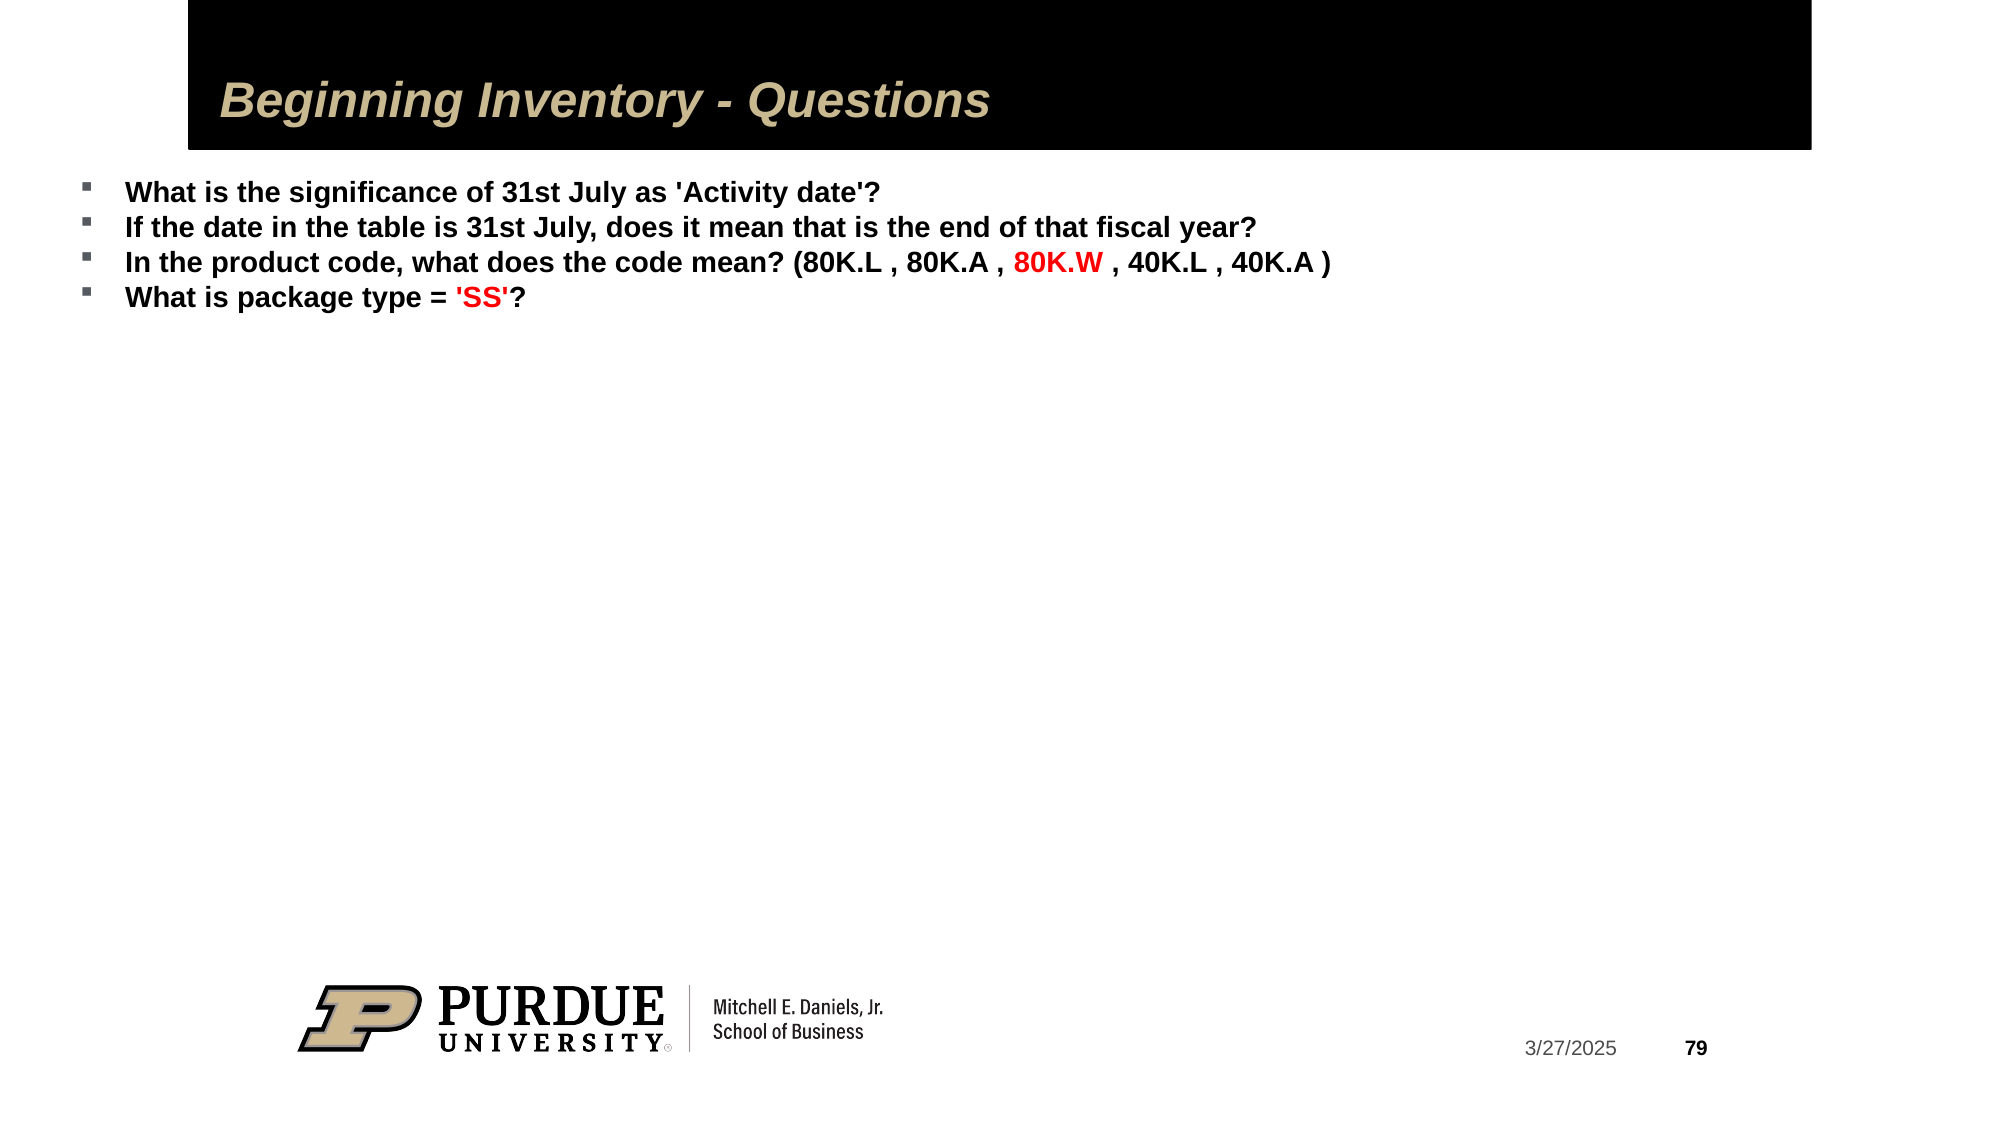

# Beginning Inventory - Questions
What is the significance of 31st July as 'Activity date'?
If the date in the table is 31st July, does it mean that is the end of that fiscal year?
In the product code, what does the code mean? (80K.L , 80K.A , 80K.W , 40K.L , 40K.A )
What is package type = 'SS'?

79
3/27/2025